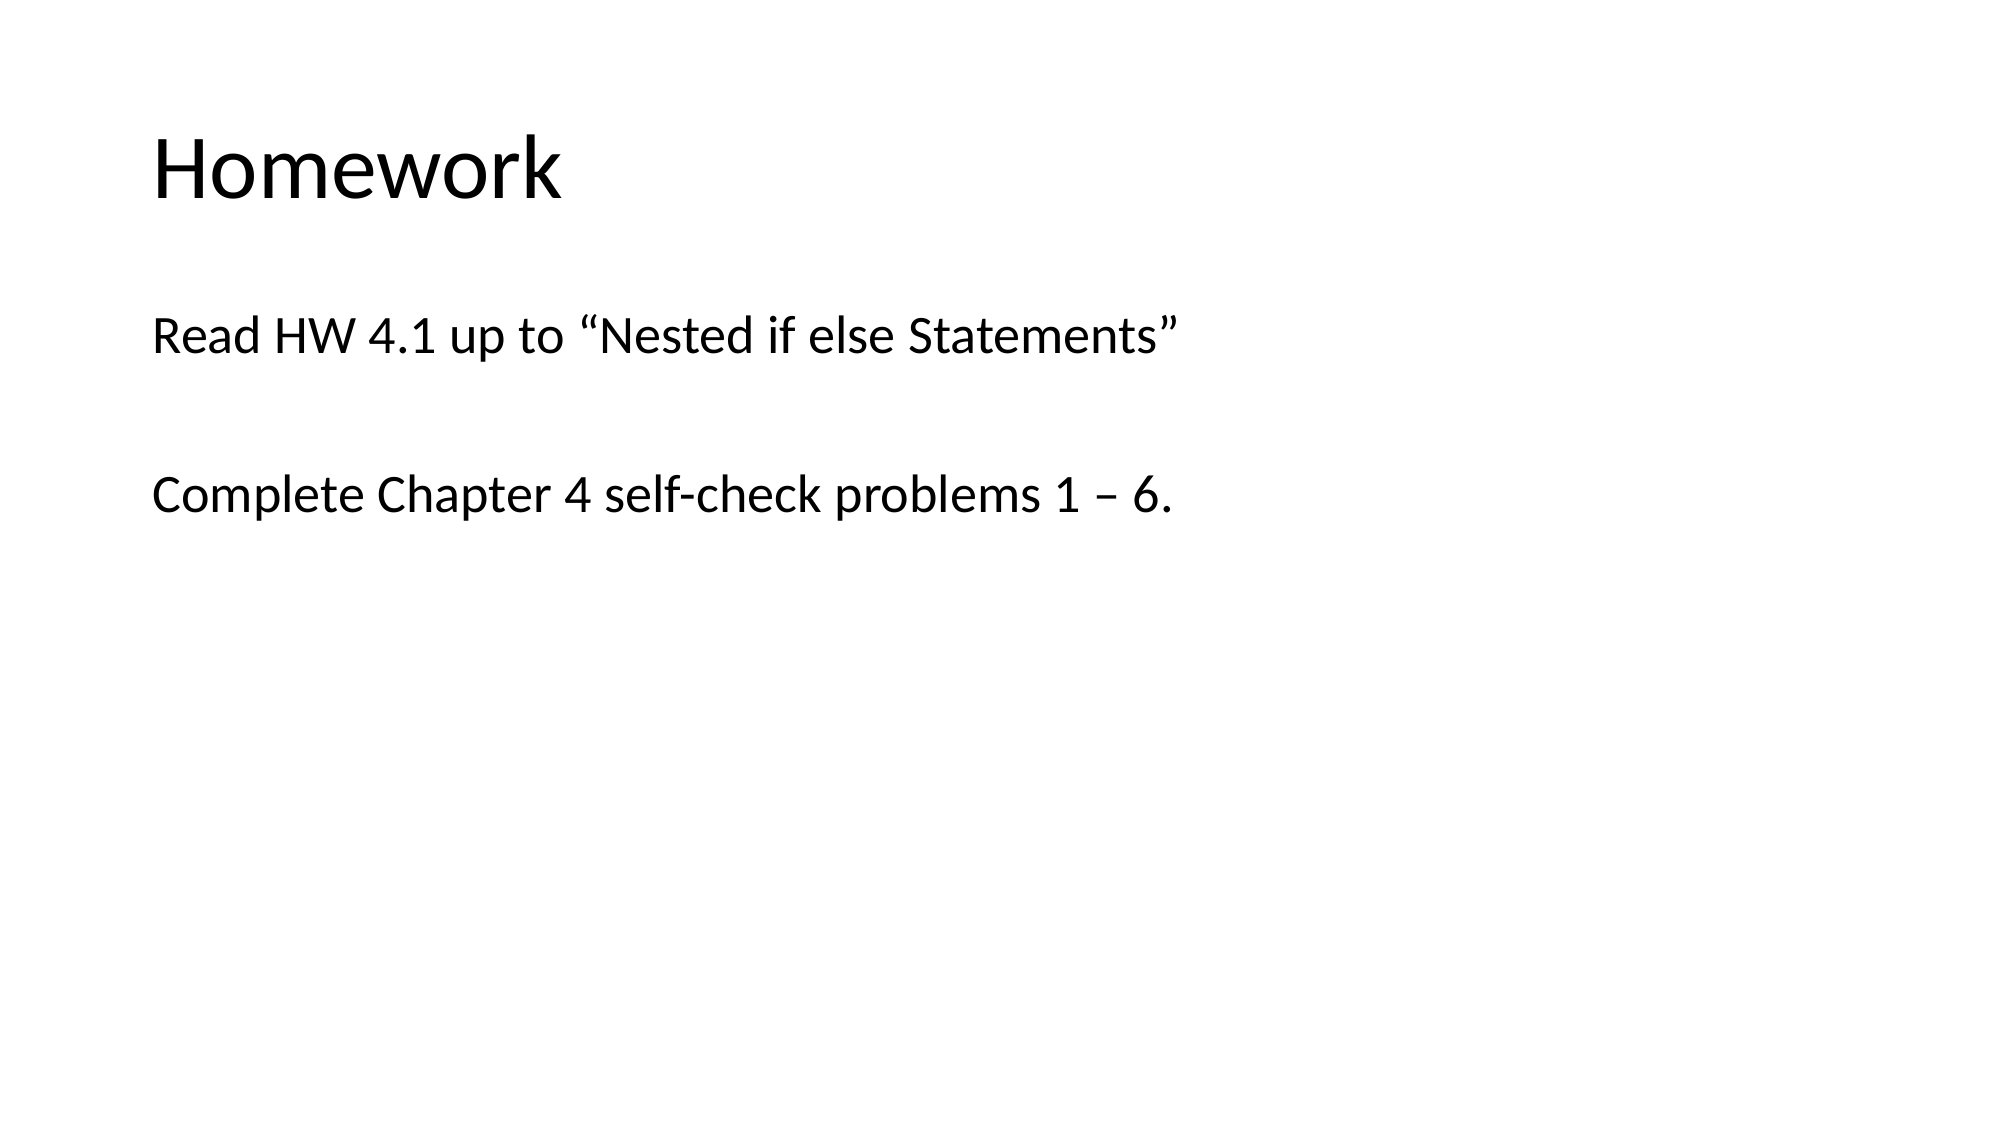

# Homework
Read HW 4.1 up to “Nested if else Statements”

Complete Chapter 4 self-check problems 1 – 6.